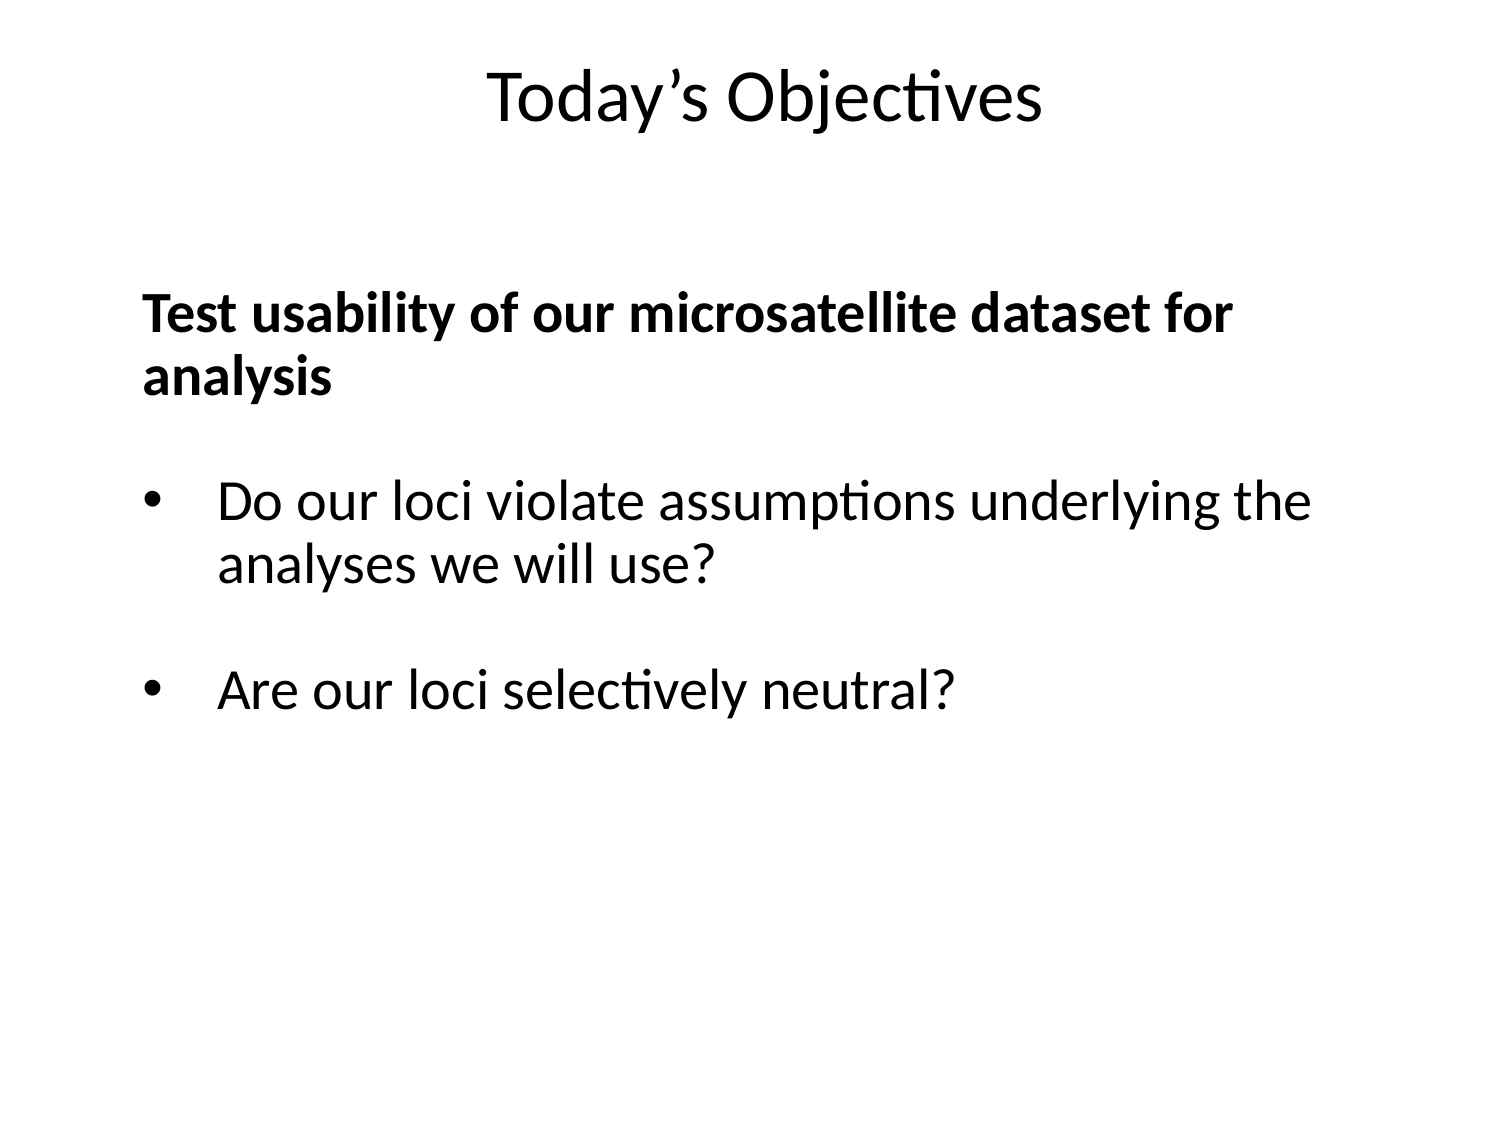

# Today’s Objectives
Test usability of our microsatellite dataset for analysis

Do our loci violate assumptions underlying the analyses we will use?

Are our loci selectively neutral?